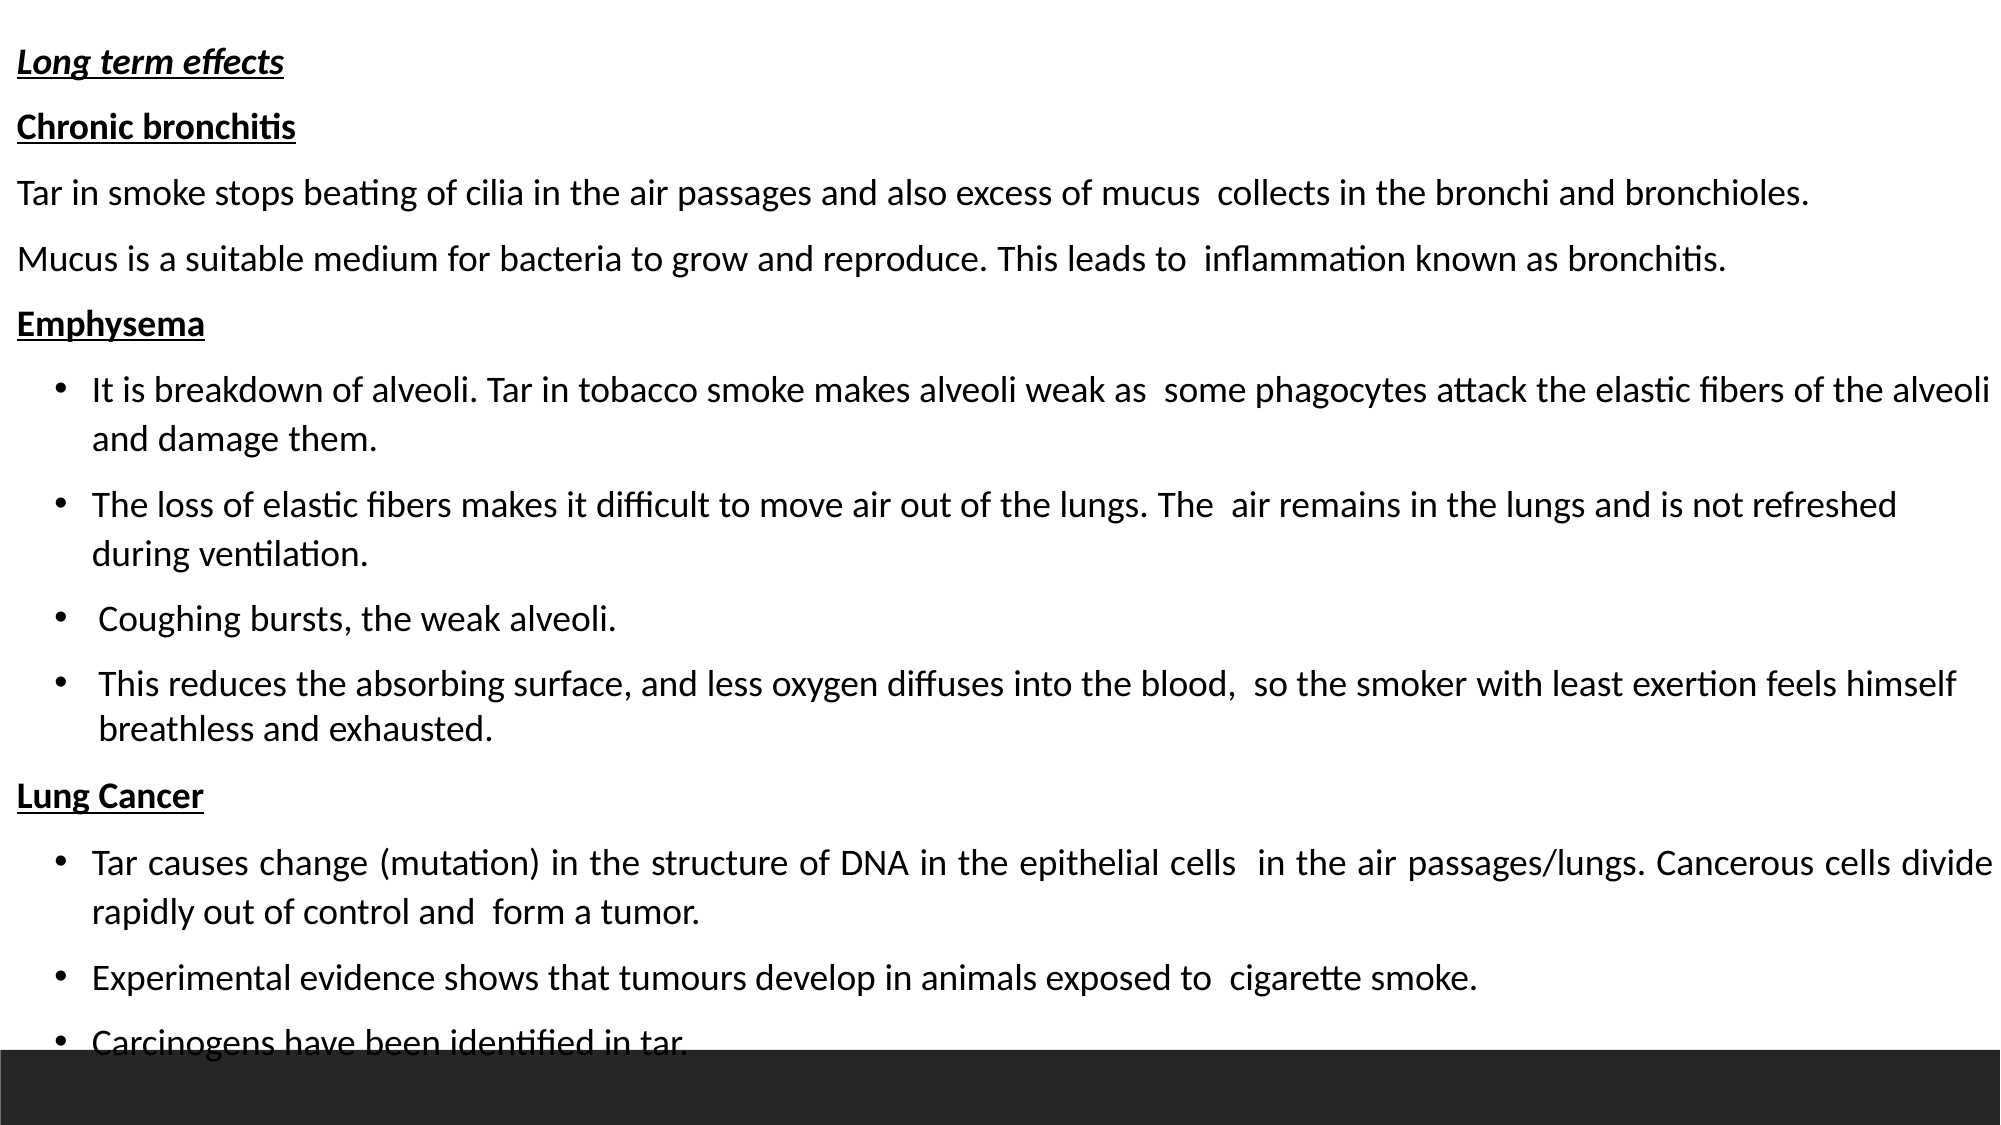

Long term effects
Chronic bronchitis
Tar in smoke stops beating of cilia in the air passages and also excess of mucus  collects in the bronchi and bronchioles.
Mucus is a suitable medium for bacteria to grow and reproduce. This leads to  inflammation known as bronchitis.
Emphysema
It is breakdown of alveoli. Tar in tobacco smoke makes alveoli weak as  some phagocytes attack the elastic fibers of the alveoli and damage them.
The loss of elastic fibers makes it difficult to move air out of the lungs. The  air remains in the lungs and is not refreshed during ventilation.
Coughing bursts, the weak alveoli.
This reduces the absorbing surface, and less oxygen diffuses into the blood,  so the smoker with least exertion feels himself breathless and exhausted.
Lung Cancer
Tar causes change (mutation) in the structure of DNA in the epithelial cells  in the air passages/lungs. Cancerous cells divide rapidly out of control and  form a tumor.
Experimental evidence shows that tumours develop in animals exposed to  cigarette smoke.
Carcinogens have been identified in tar.